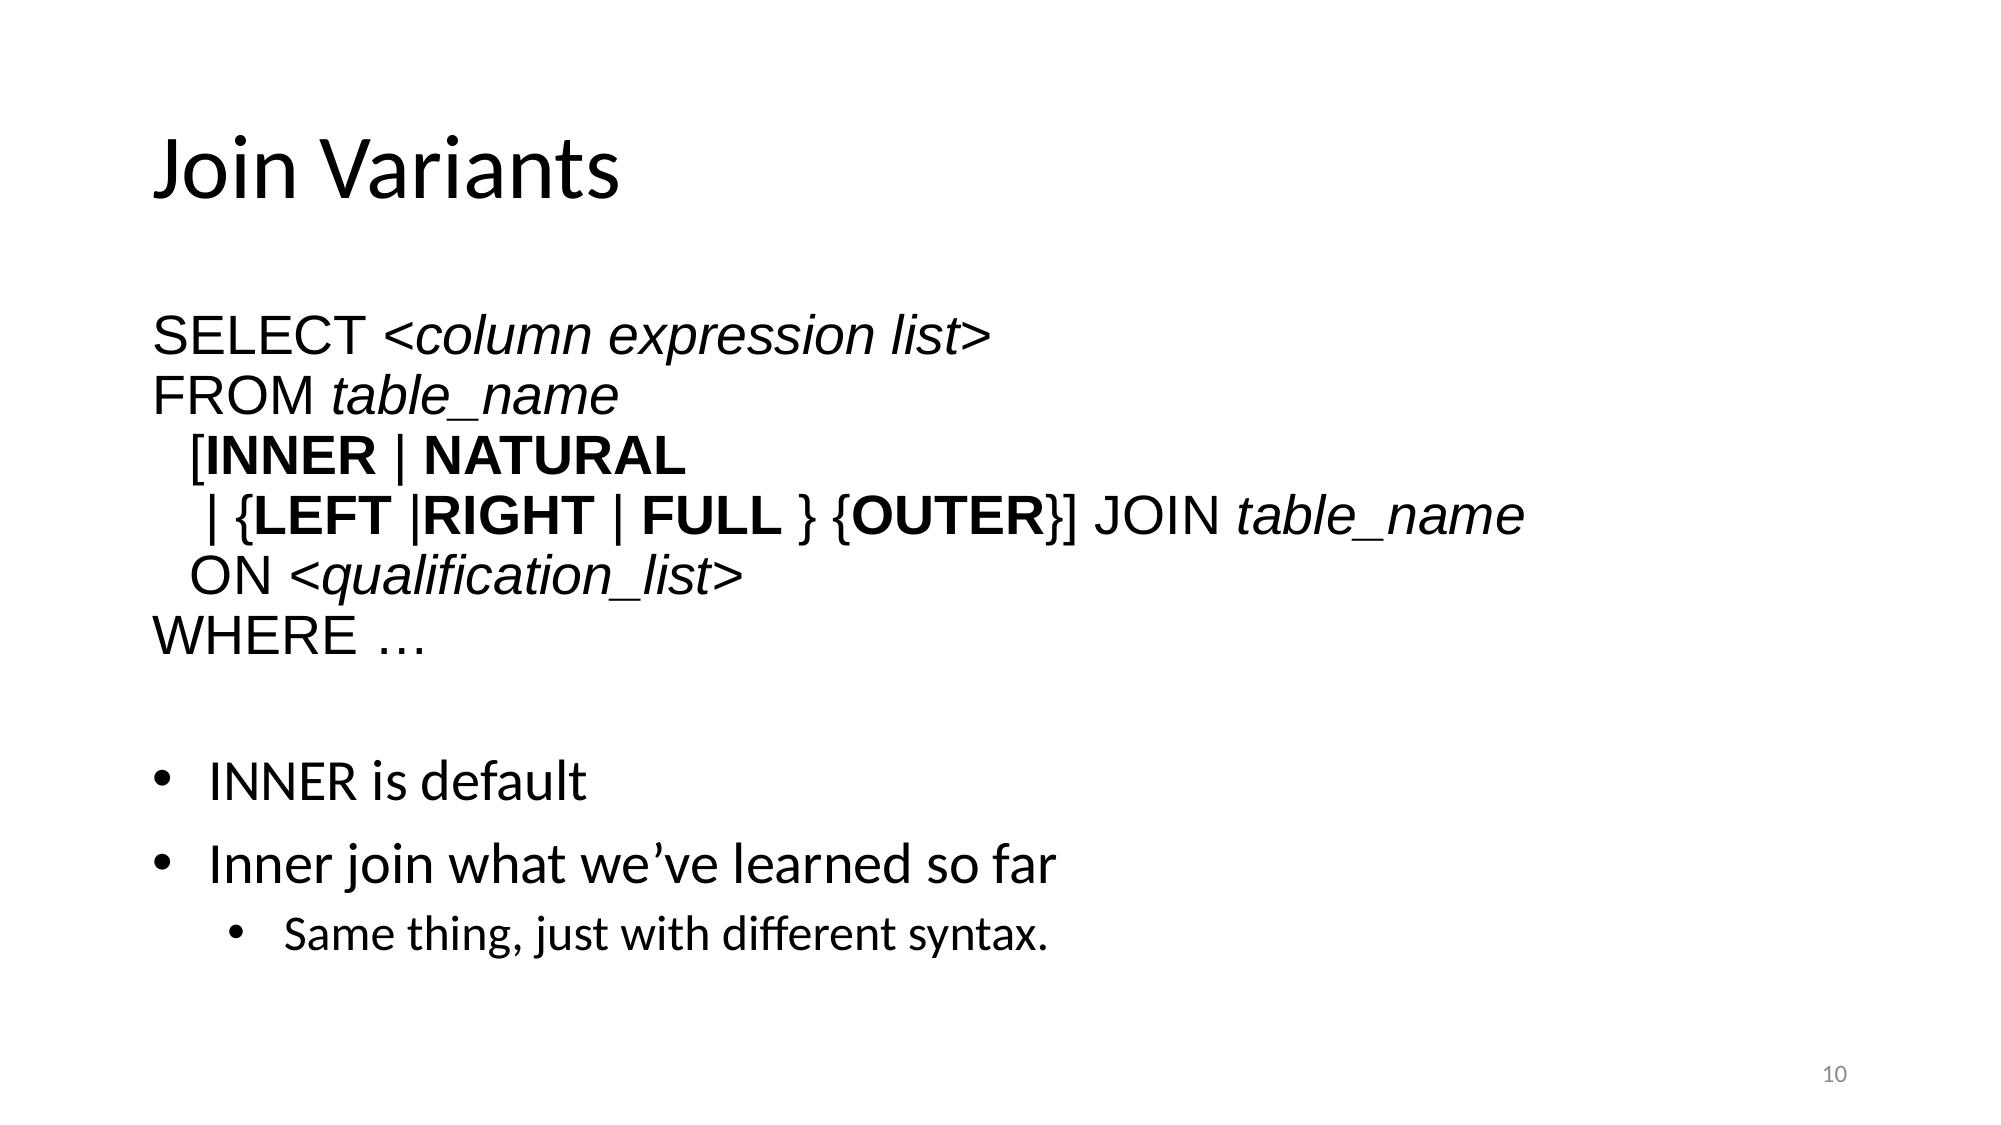

# Join Variants
SELECT <column expression list>
FROM table_name
[INNER | NATURAL
 | {LEFT |RIGHT | FULL } {OUTER}] JOIN table_name
ON <qualification_list>
WHERE …
INNER is default
Inner join what we’ve learned so far
Same thing, just with different syntax.
10